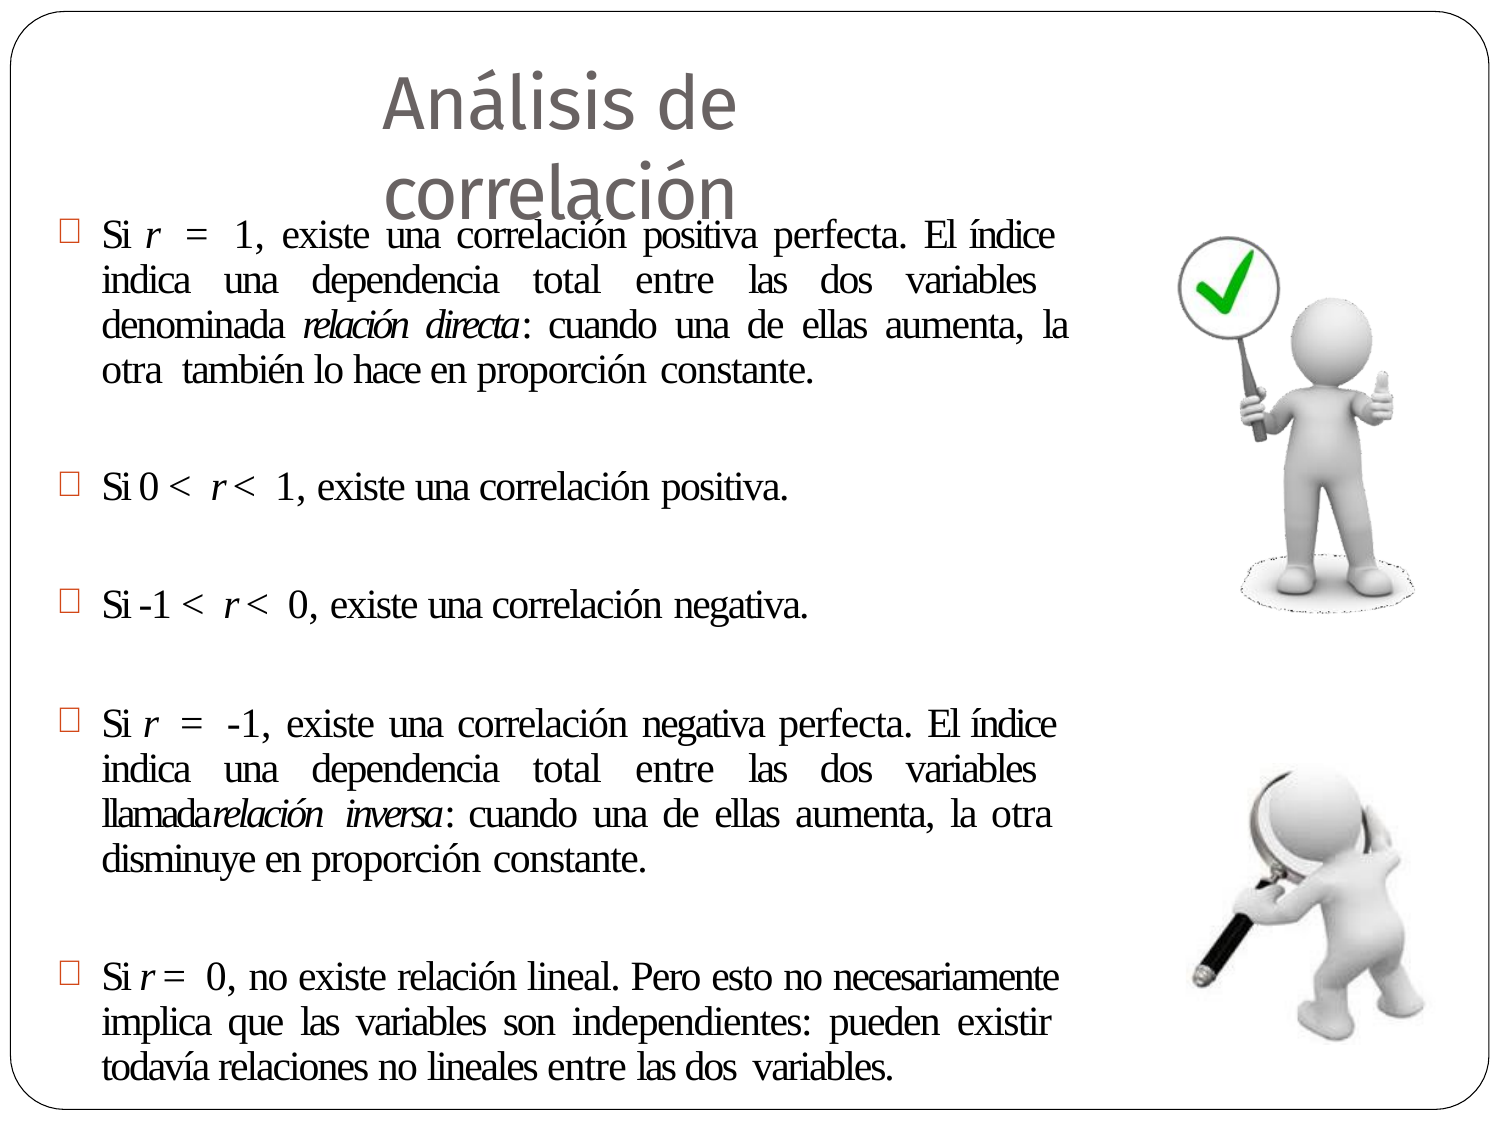

# Análisis de correlación
Si r  = 1, existe una correlación positiva perfecta. El índice  indica una dependencia total entre las dos variables  denominada relación directa: cuando una de ellas aumenta, la otra  también lo hace en proporción constante.

Si 0 < r < 1, existe una correlación positiva.

Si -1 < r < 0, existe una correlación negativa.

Si r  = -1, existe una correlación negativa perfecta. El índice  indica una dependencia total entre las dos variables  llamadarelación inversa: cuando una de ellas aumenta, la otra  disminuye en proporción constante.

Si r = 0, no existe relación lineal. Pero esto no necesariamente  implica que las variables son independientes: pueden existir  todavía relaciones no lineales entre las dos variables.